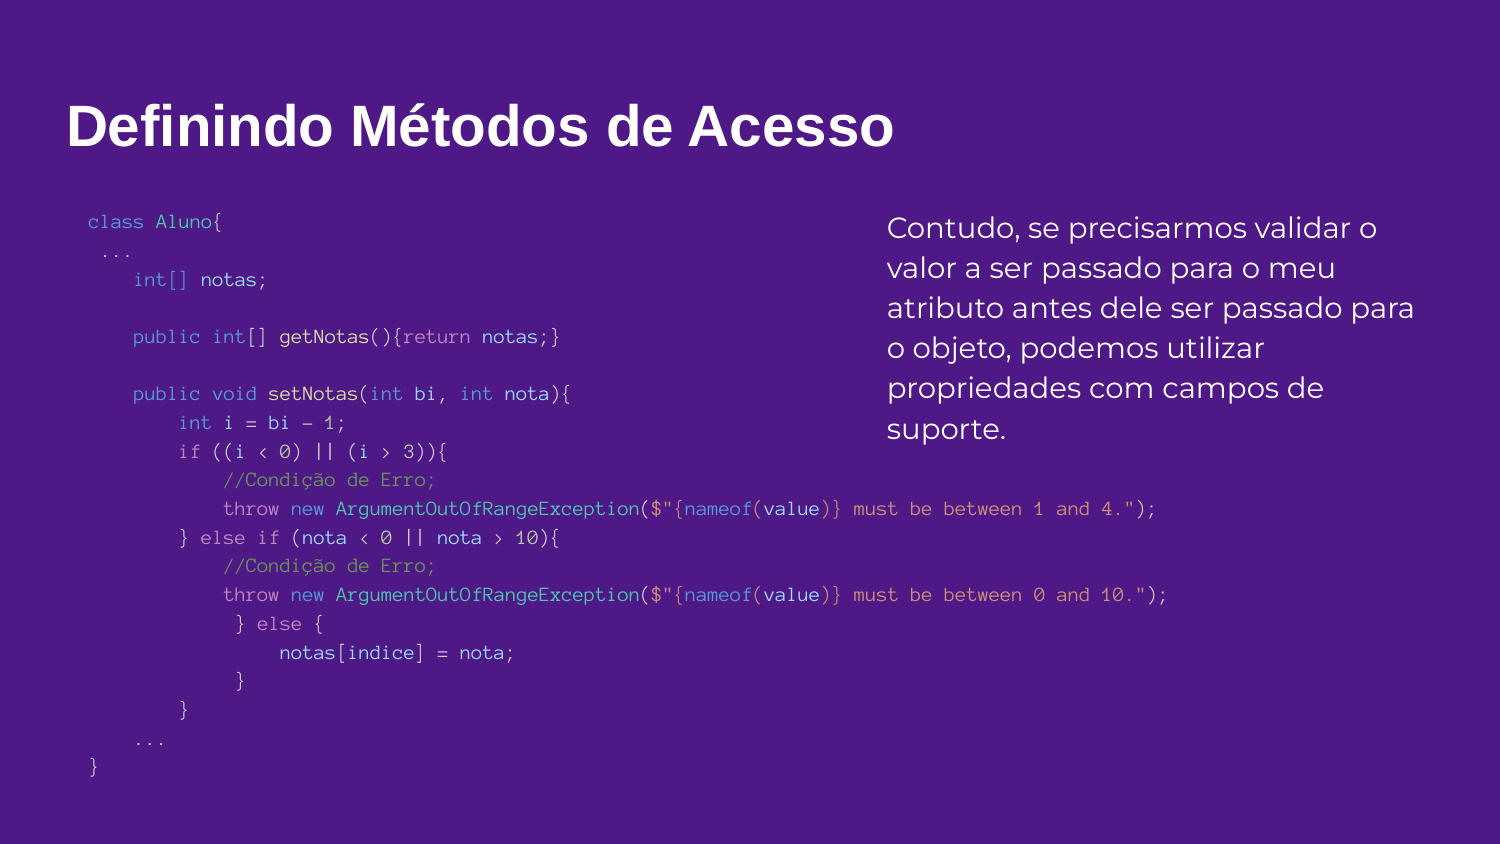

# Definindo Métodos de Acesso
class Aluno{
 ...
    int[] notas;

    public int[] getNotas(){return notas;}

    public void setNotas(int bi, int nota){
        int i = bi - 1;
        if ((i < 0) || (i > 3)){
            //Condição de Erro;
            throw new ArgumentOutOfRangeException($"{nameof(value)} must be between 1 and 4.");
        } else if (nota < 0 || nota > 10){
            //Condição de Erro;
            throw new ArgumentOutOfRangeException($"{nameof(value)} must be between 0 and 10.");
             } else {
                 notas[indice] = nota;
             }
        }
    ...
}
Contudo, se precisarmos validar o valor a ser passado para o meu atributo antes dele ser passado para o objeto, podemos utilizar propriedades com campos de suporte.